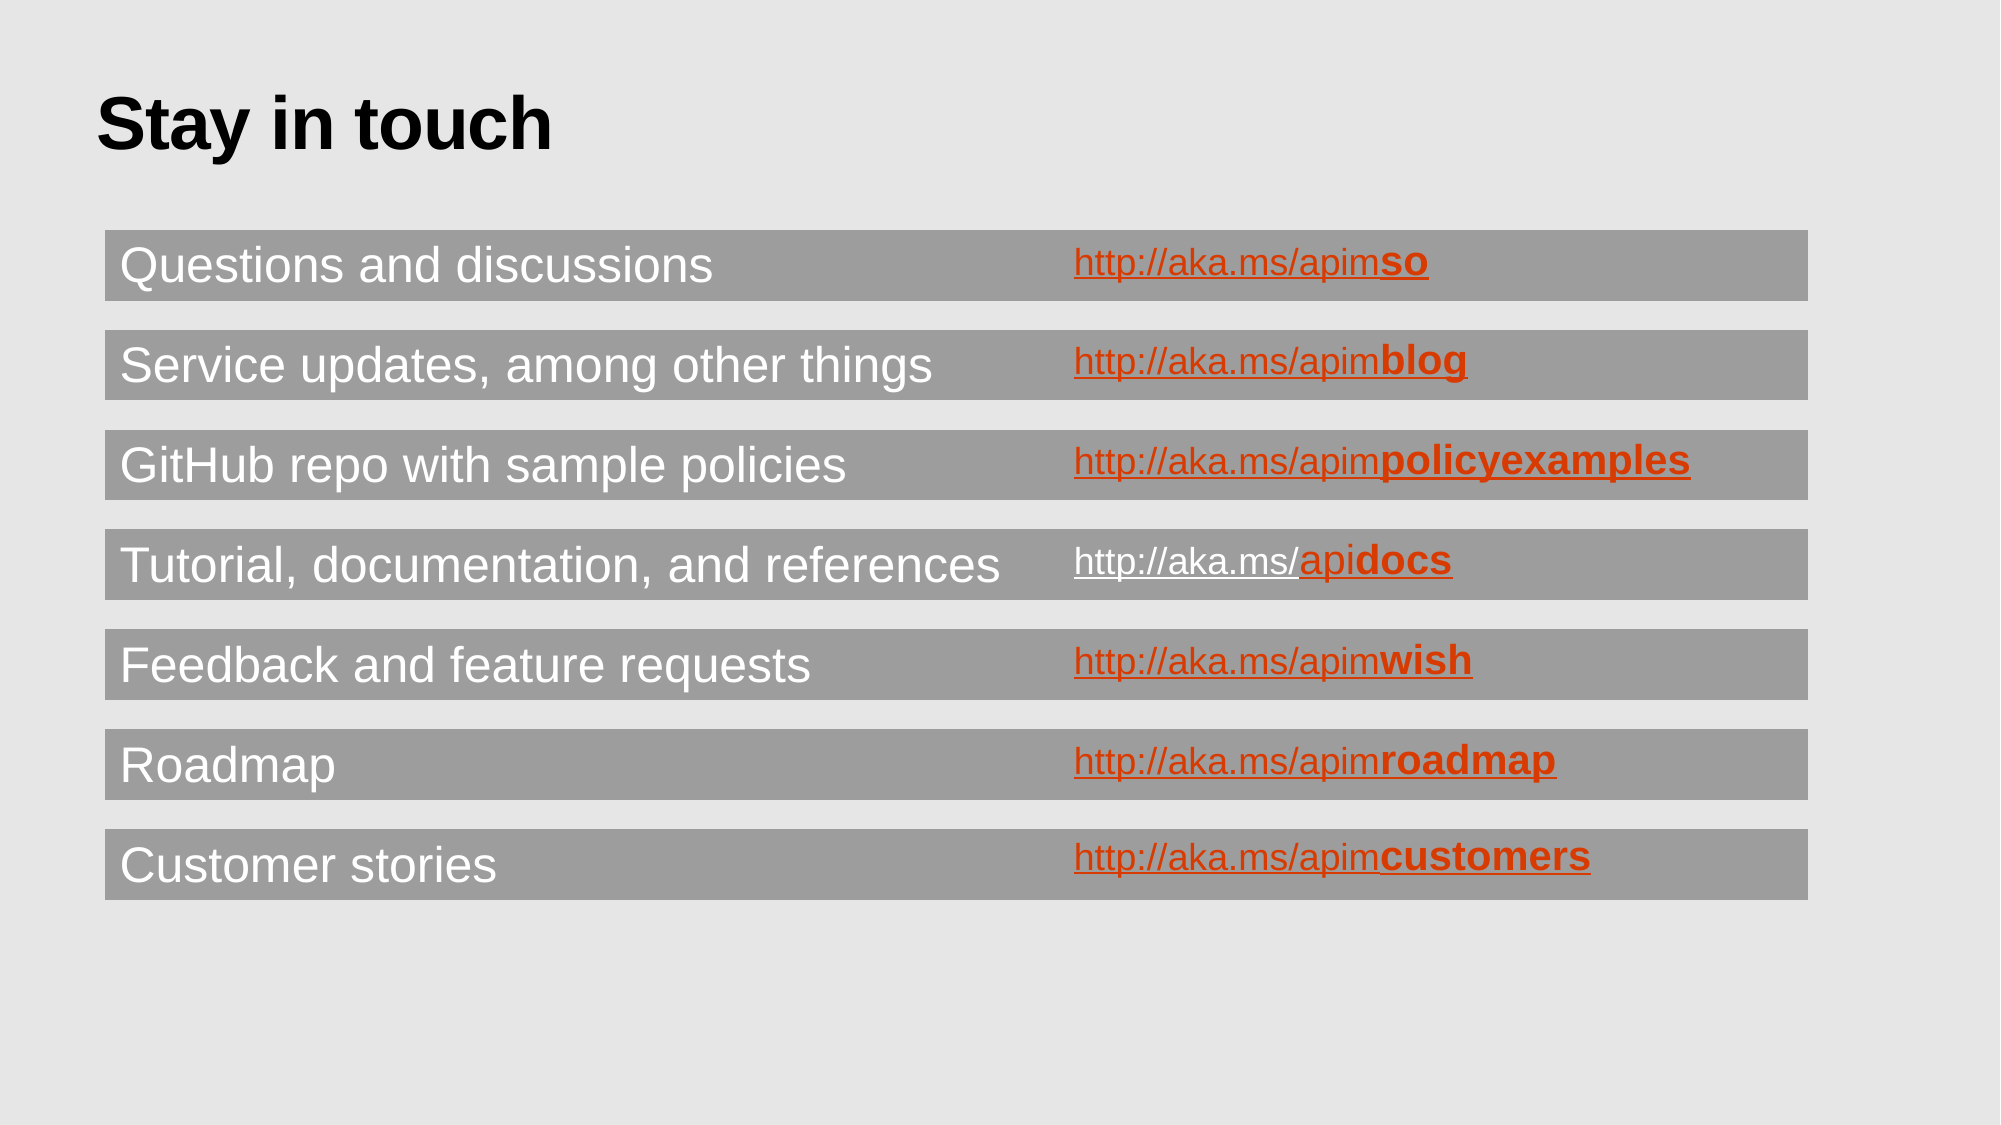

# Stay in touch
| Questions and discussions | http://aka.ms/apimso |
| --- | --- |
|  |  |
| Service updates, among other things | http://aka.ms/apimblog |
|  |  |
| GitHub repo with sample policies | http://aka.ms/apimpolicyexamples |
|  |  |
| Tutorial, documentation, and references | http://aka.ms/apidocs |
|  |  |
| Feedback and feature requests | http://aka.ms/apimwish |
|  |  |
| Roadmap | http://aka.ms/apimroadmap |
|  |  |
| Customer stories | http://aka.ms/apimcustomers |